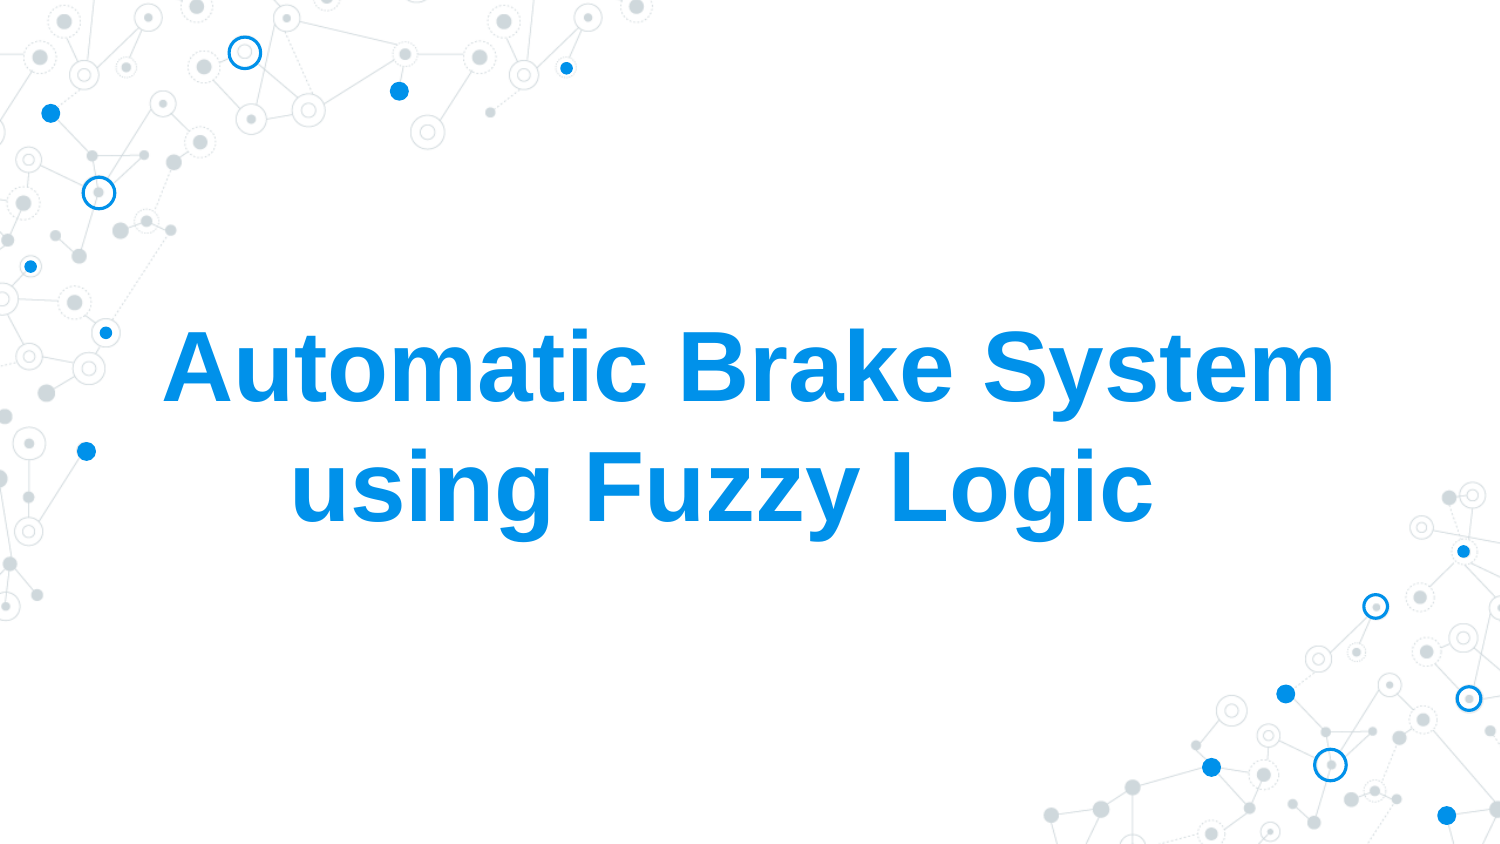

# Automatic Brake System using Fuzzy Logic